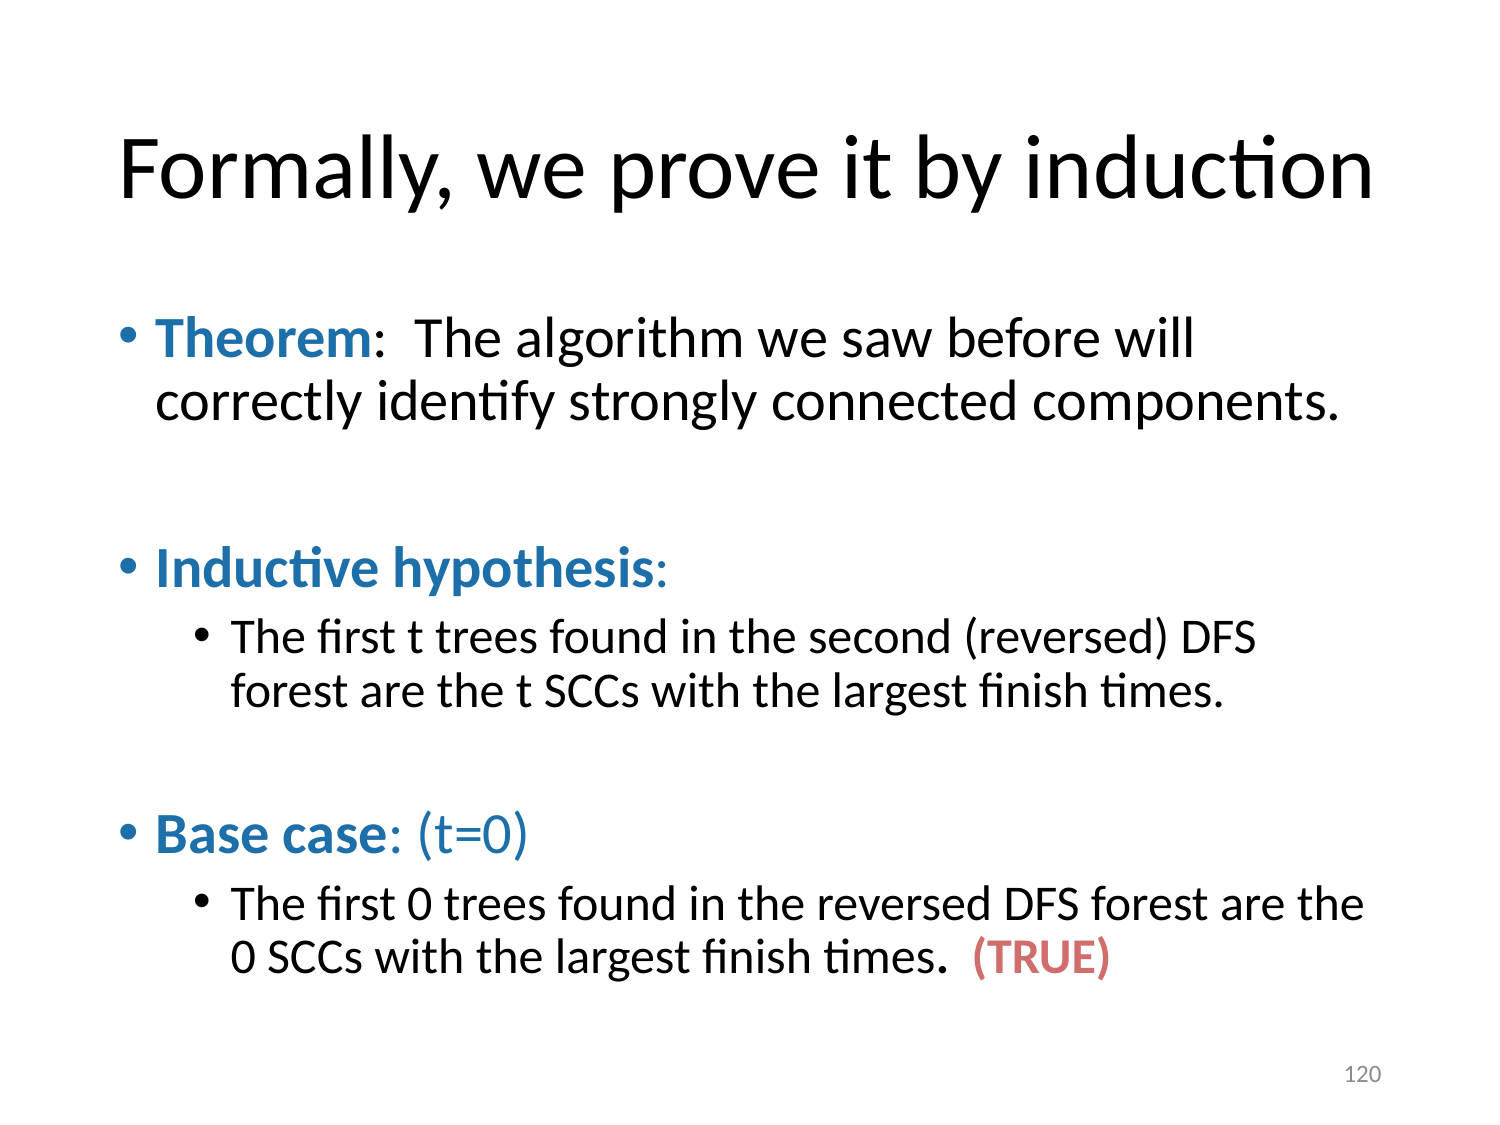

# Formally, we prove it by induction
Theorem:  The algorithm we saw before will correctly identify strongly connected components.

Inductive hypothesis:
The first t trees found in the second (reversed) DFS forest are the t SCCs with the largest finish times.

Base case: (t=0)
The first 0 trees found in the reversed DFS forest are the 0 SCCs with the largest finish times.  (TRUE)
120